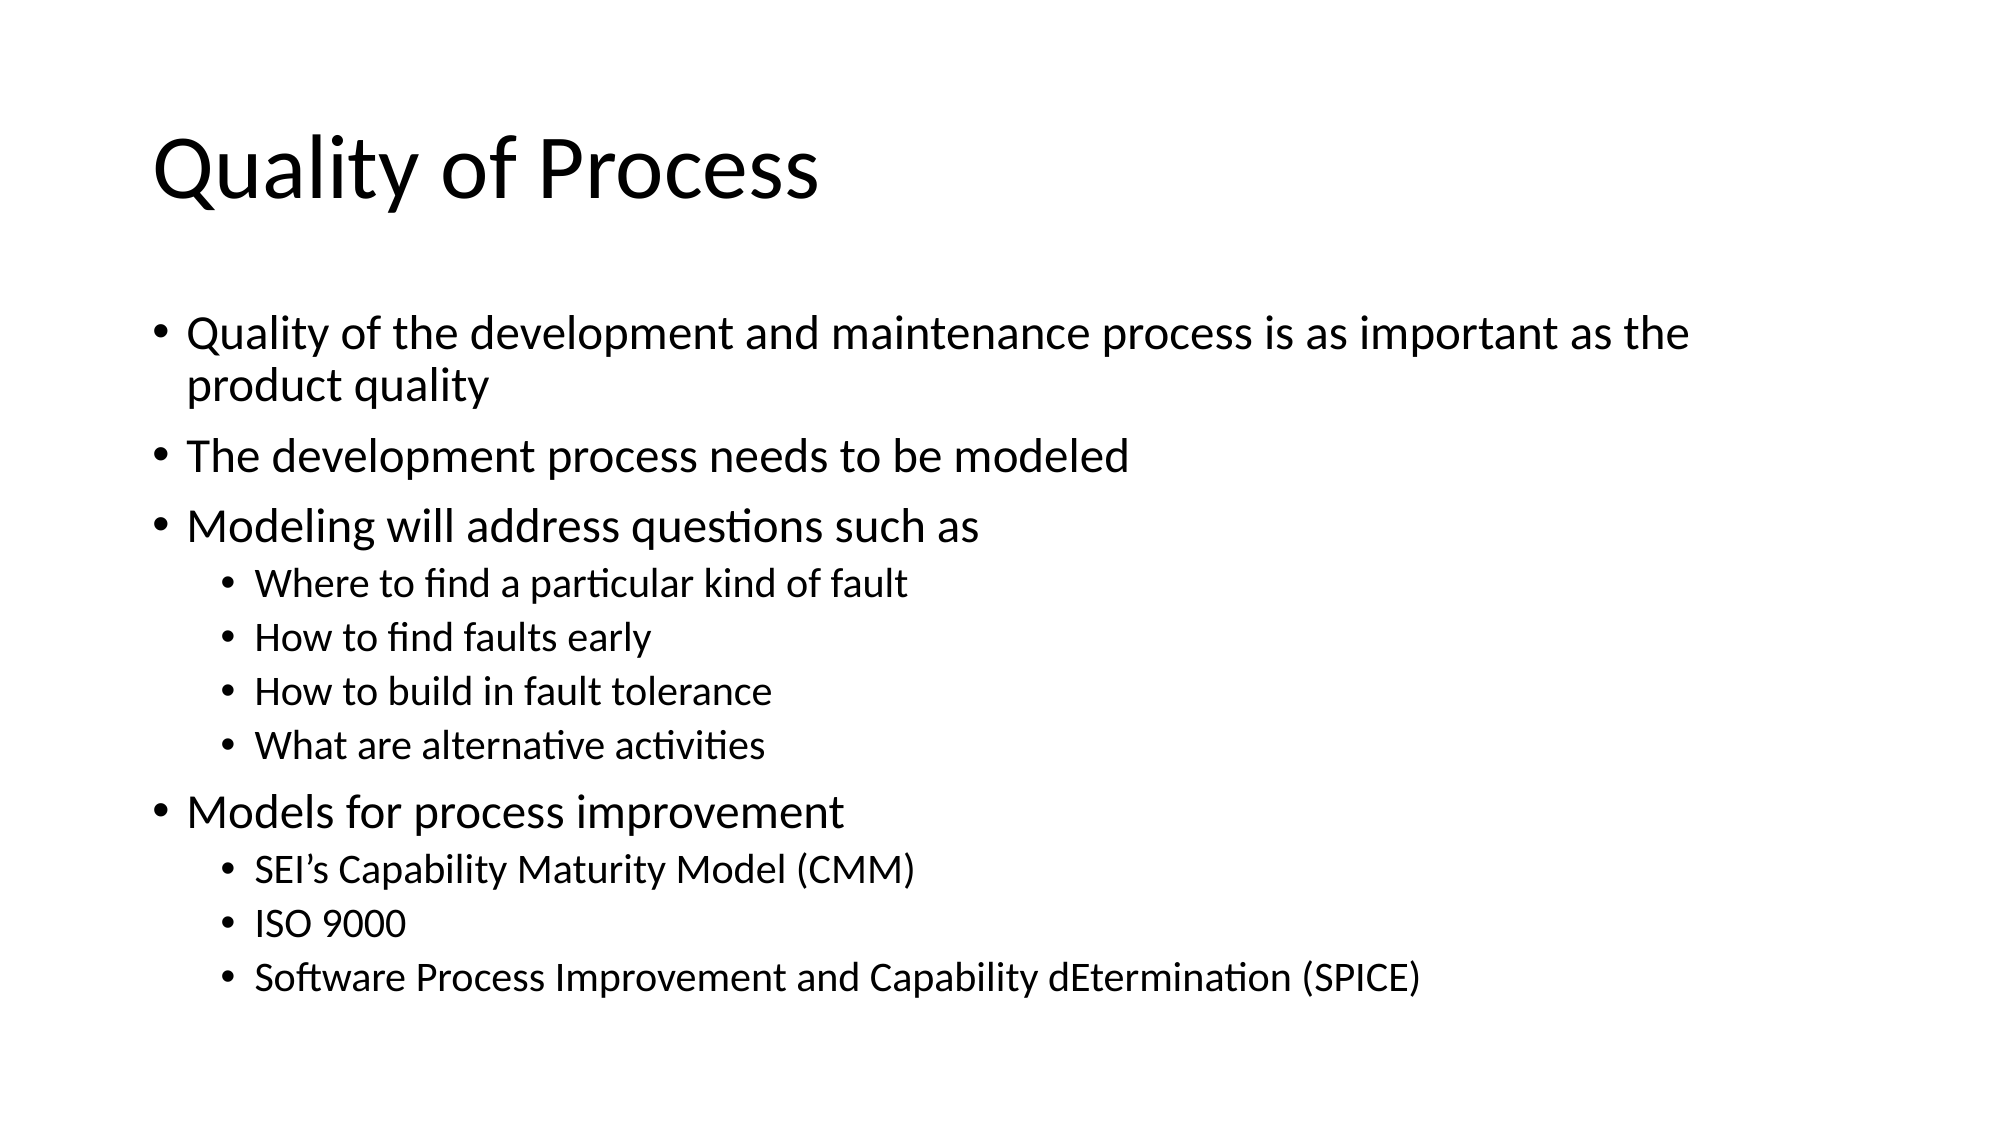

# Quality of Process
Quality of the development and maintenance process is as important as the product quality
The development process needs to be modeled
Modeling will address questions such as
Where to find a particular kind of fault
How to find faults early
How to build in fault tolerance
What are alternative activities
Models for process improvement
SEI’s Capability Maturity Model (CMM)
ISO 9000
Software Process Improvement and Capability dEtermination (SPICE)